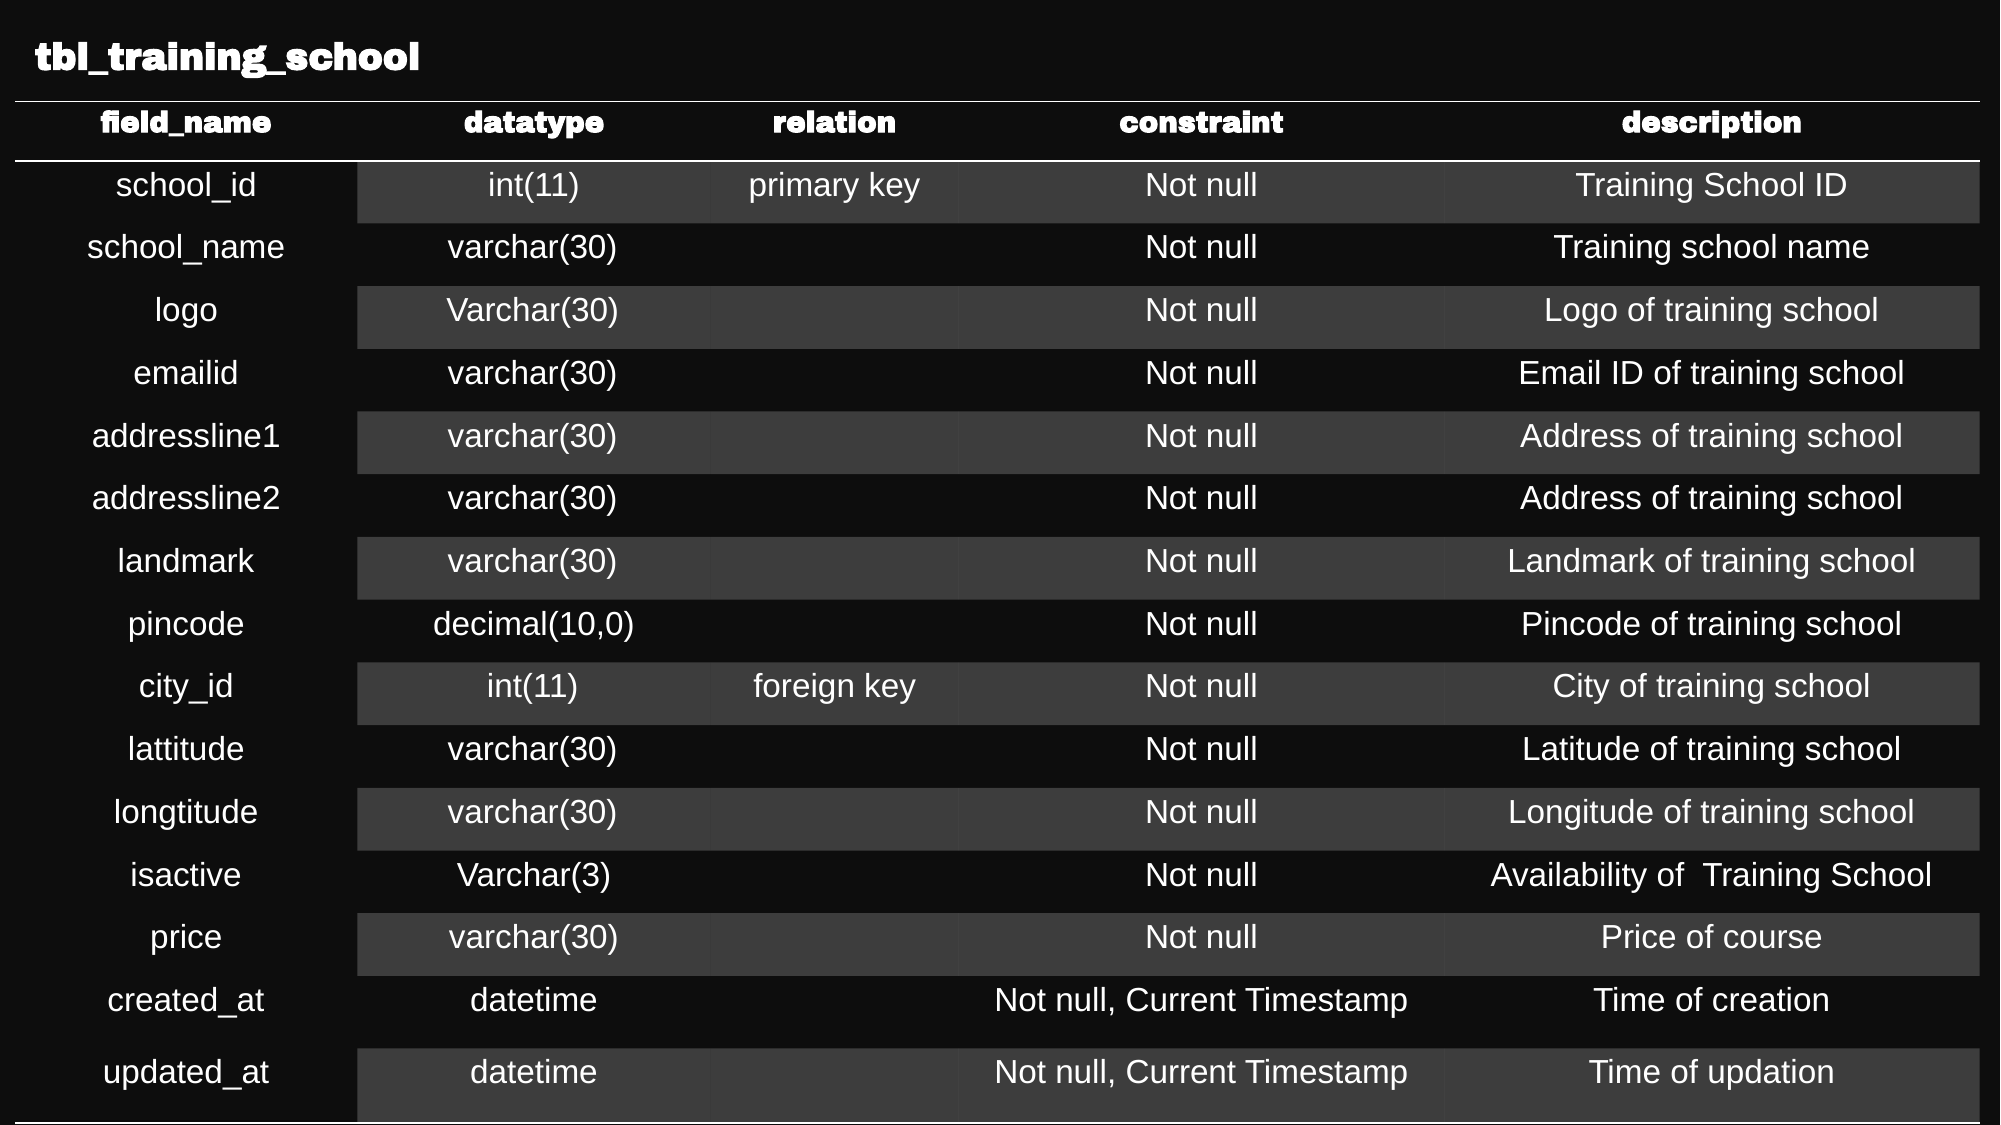

tbl_training_school

| field\_name | datatype | relation | constraint | description |
| --- | --- | --- | --- | --- |
| school\_id | int(11) | primary key | Not null | Training School ID |
| school\_name | varchar(30) |  | Not null | Training school name |
| logo | Varchar(30) |  | Not null | Logo of training school |
| emailid | varchar(30) |  | Not null | Email ID of training school |
| addressline1 | varchar(30) |  | Not null | Address of training school |
| addressline2 | varchar(30) |  | Not null | Address of training school |
| landmark | varchar(30) |  | Not null | Landmark of training school |
| pincode | decimal(10,0) |  | Not null | Pincode of training school |
| city\_id | int(11) | foreign key | Not null | City of training school |
| lattitude | varchar(30) |  | Not null | Latitude of training school |
| longtitude | varchar(30) |  | Not null | Longitude of training school |
| isactive | Varchar(3) |  | Not null | Availability of Training School |
| price | varchar(30) |  | Not null | Price of course |
| created\_at | datetime |  | Not null, Current Timestamp | Time of creation |
| updated\_at | datetime |  | Not null, Current Timestamp | Time of updation |